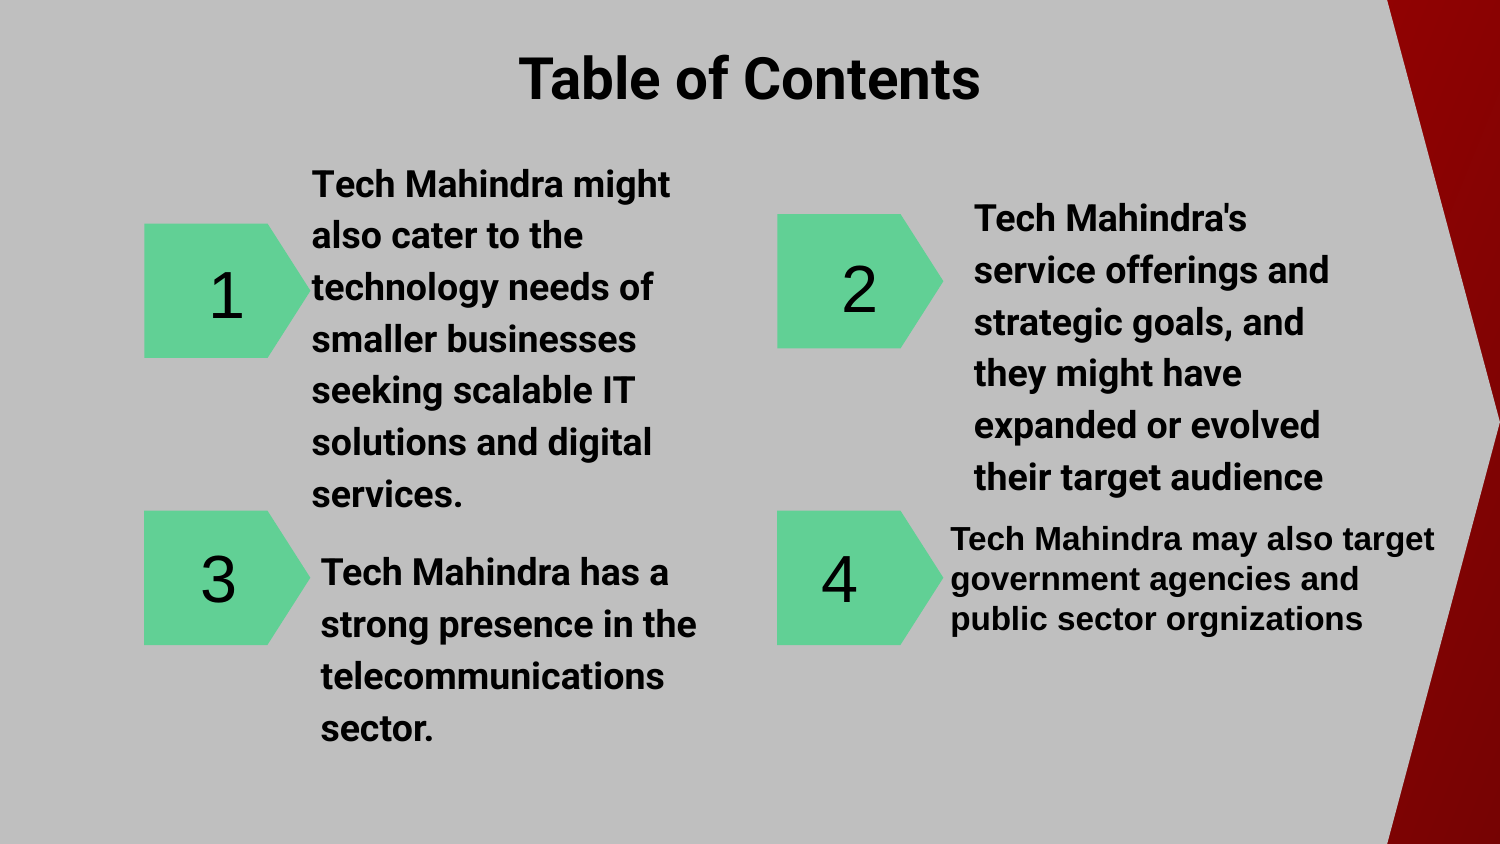

# Table of Contents

2

1

Tech Mahindra's service offerings and strategic goals, and they might have expanded or evolved their target audience

Tech Mahindra might also cater to the technology needs of smaller businesses seeking scalable IT solutions and digital services.
4
Tech Mahindra may also target government agencies and public sector orgnizations

3
Tech Mahindra has a strong presence in the telecommunications sector.